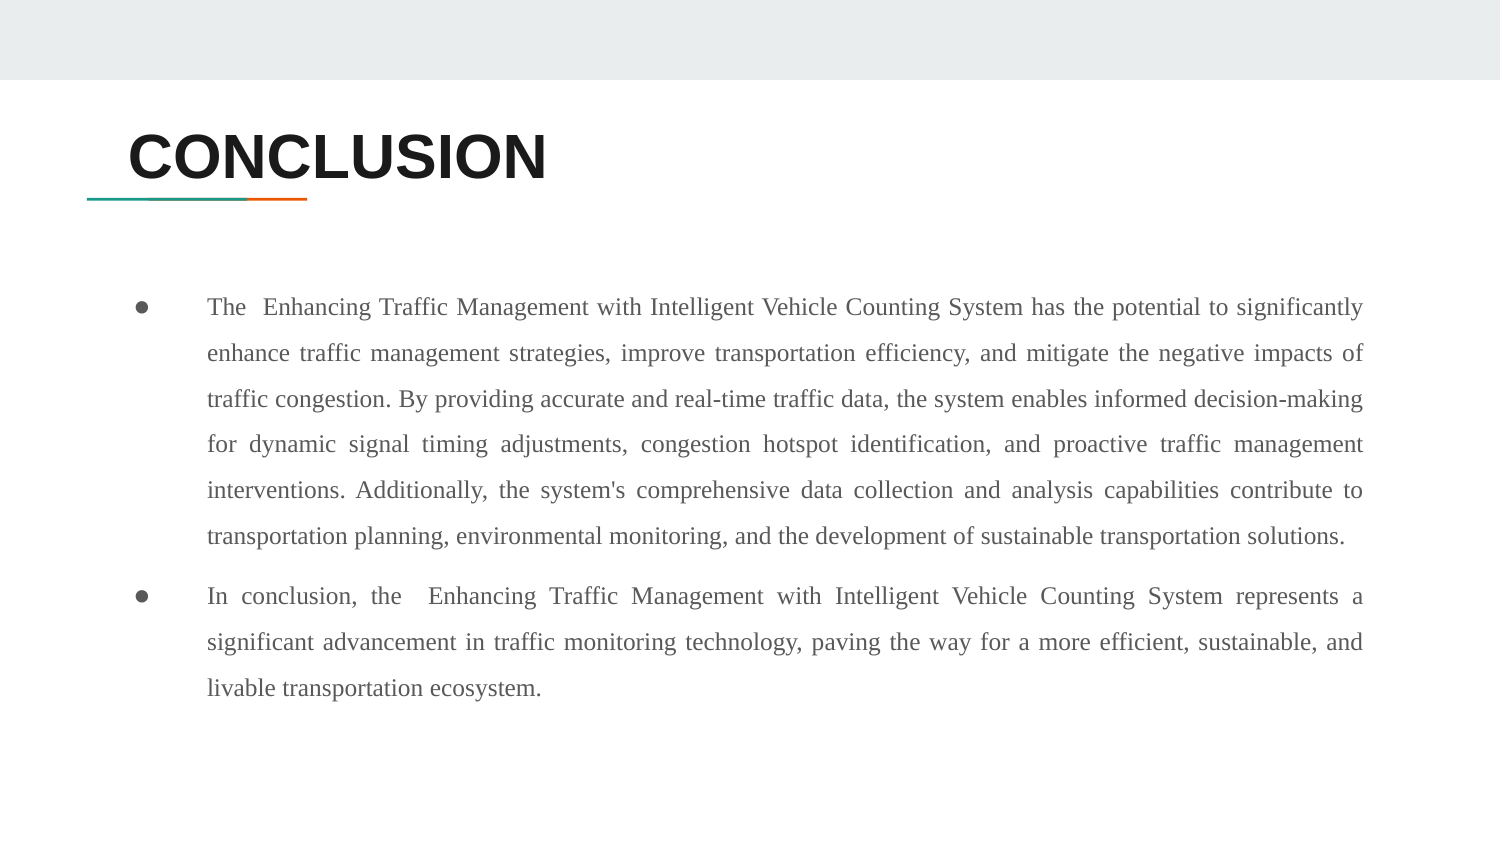

# CONCLUSION
The  Enhancing Traffic Management with Intelligent Vehicle Counting System has the potential to significantly enhance traffic management strategies, improve transportation efficiency, and mitigate the negative impacts of traffic congestion. By providing accurate and real-time traffic data, the system enables informed decision-making for dynamic signal timing adjustments, congestion hotspot identification, and proactive traffic management interventions. Additionally, the system's comprehensive data collection and analysis capabilities contribute to transportation planning, environmental monitoring, and the development of sustainable transportation solutions.
In conclusion, the  Enhancing Traffic Management with Intelligent Vehicle Counting System represents a significant advancement in traffic monitoring technology, paving the way for a more efficient, sustainable, and livable transportation ecosystem.